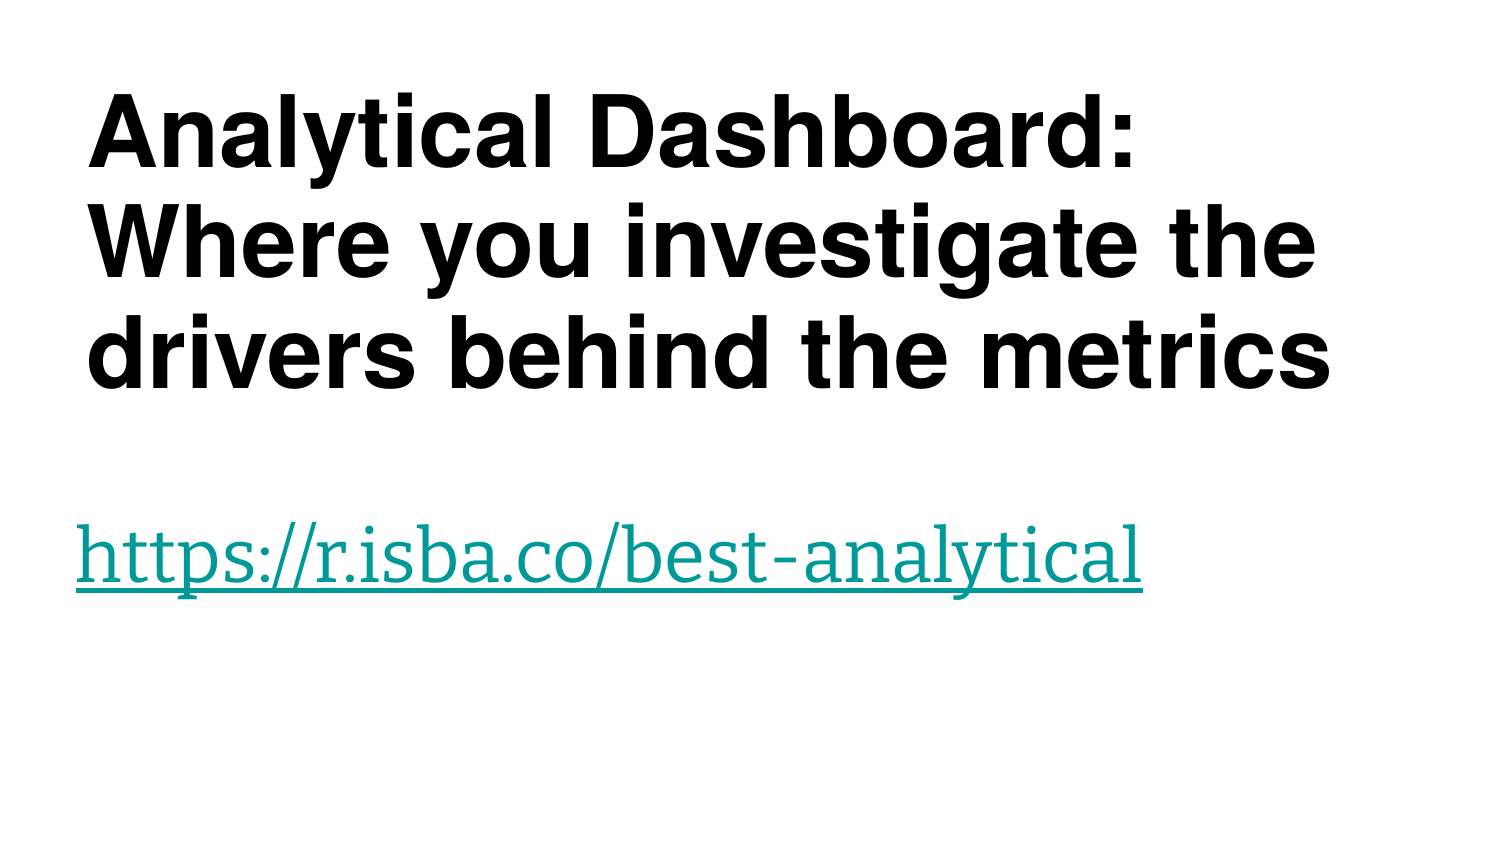

# Analytical Dashboard: Where you investigate the drivers behind the metrics

https://r.isba.co/best-analytical